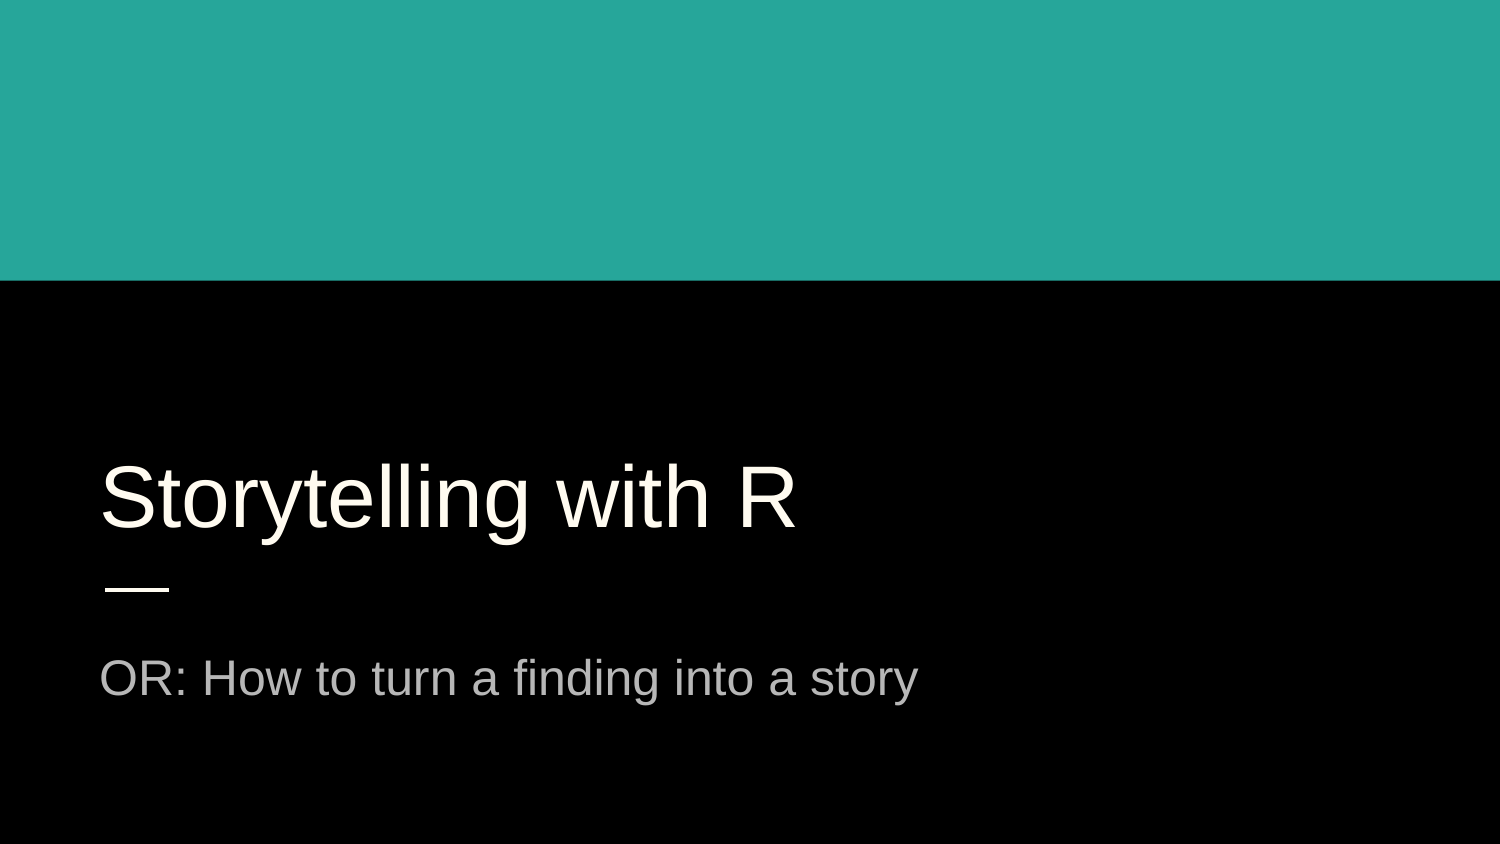

# Storytelling with R
OR: How to turn a finding into a story